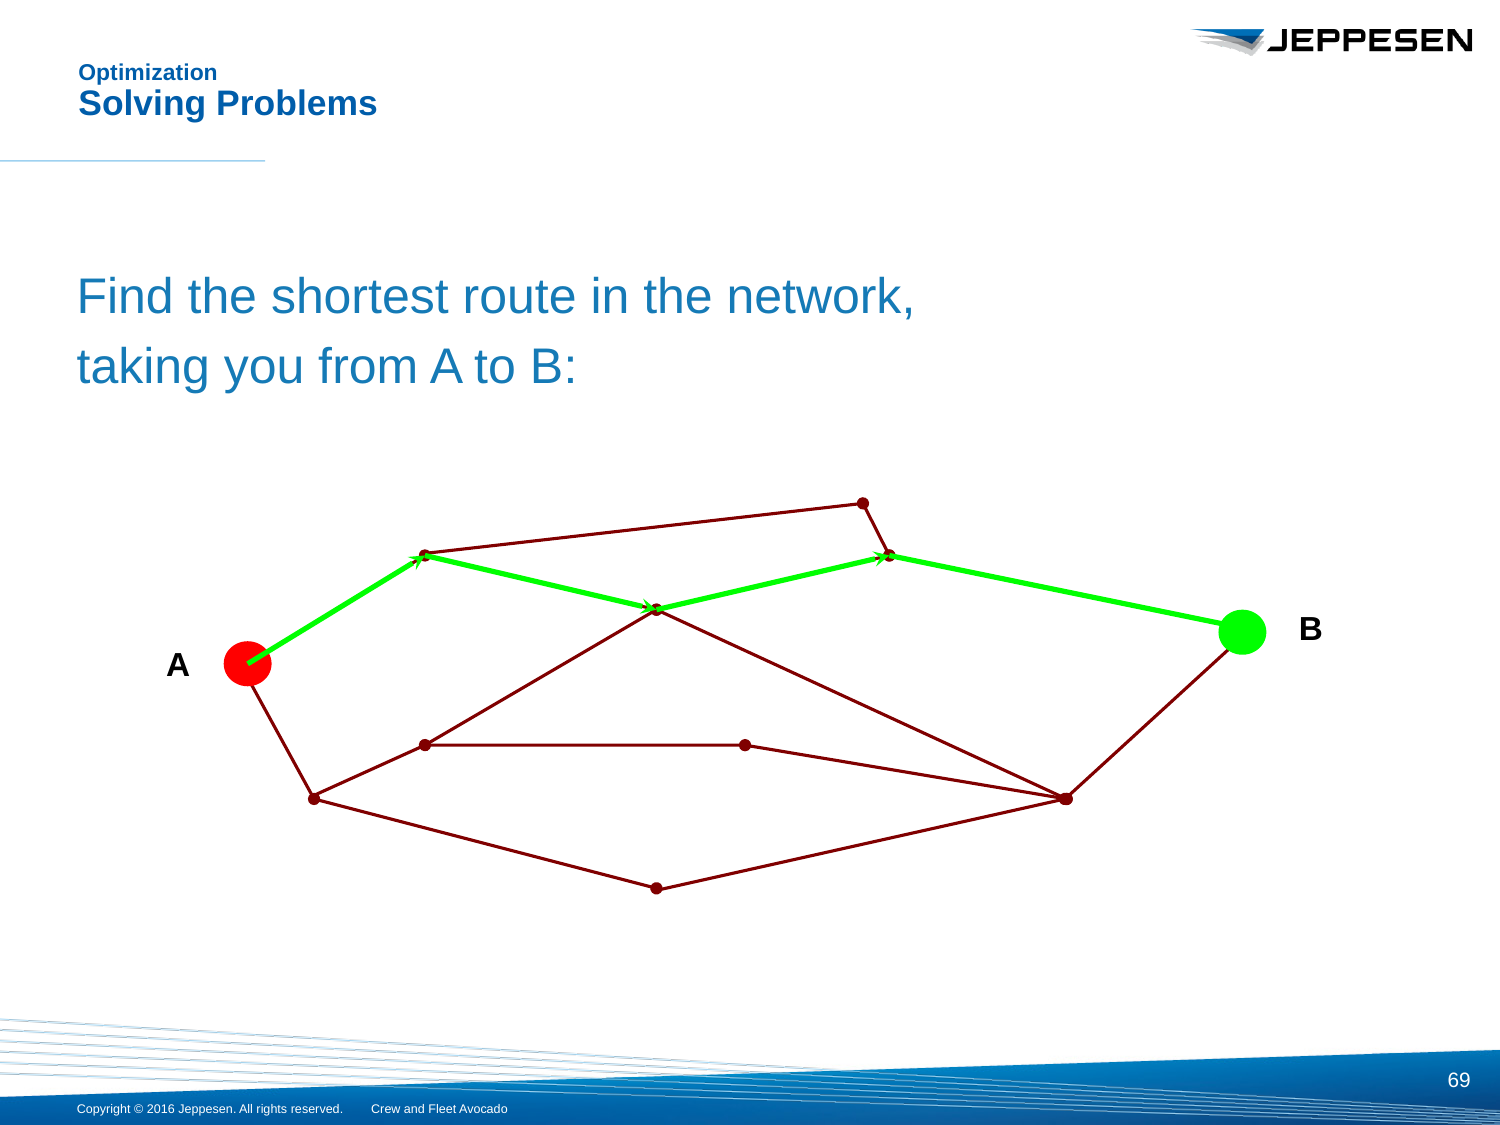

# Optimization Solving Problems

Find the shortest route in the network,
taking you from A to B:

B

A

69